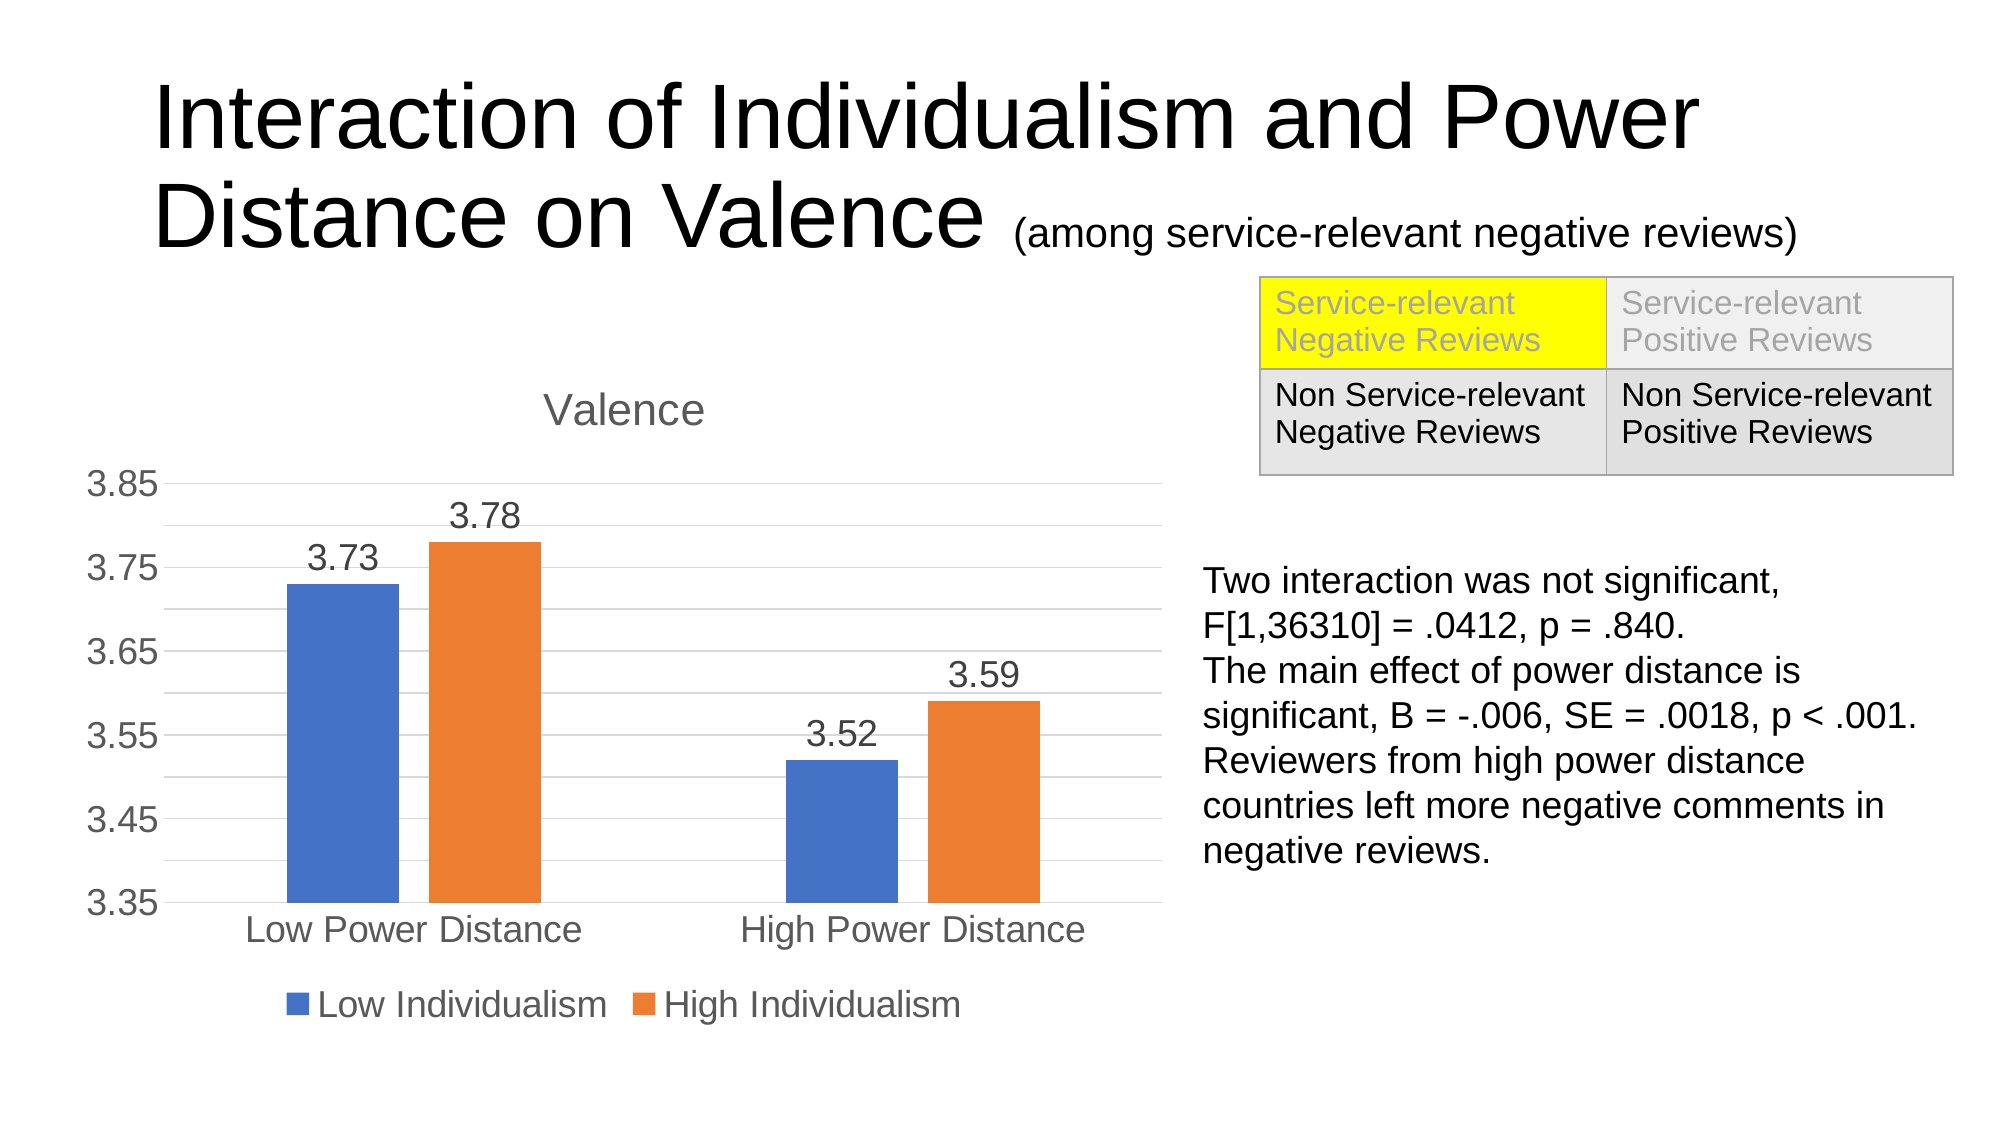

# Interaction of Individualism and Power Distance on Valence (among service-relevant negative reviews)
| Service-relevant Negative Reviews | Service-relevant Positive Reviews |
| --- | --- |
| Non Service-relevant Negative Reviews | Non Service-relevant Positive Reviews |

### Chart: Valence

| Category | Low Individualism | High Individualism |
|---|---|---|
| Low Power Distance | 3.73 | 3.78 |
| High Power Distance | 3.52 | 3.59 |
Two interaction was not significant, F[1,36310] = .0412, p = .840.
The main effect of power distance is significant, B = -.006, SE = .0018, p < .001.
Reviewers from high power distance countries left more negative comments in negative reviews.